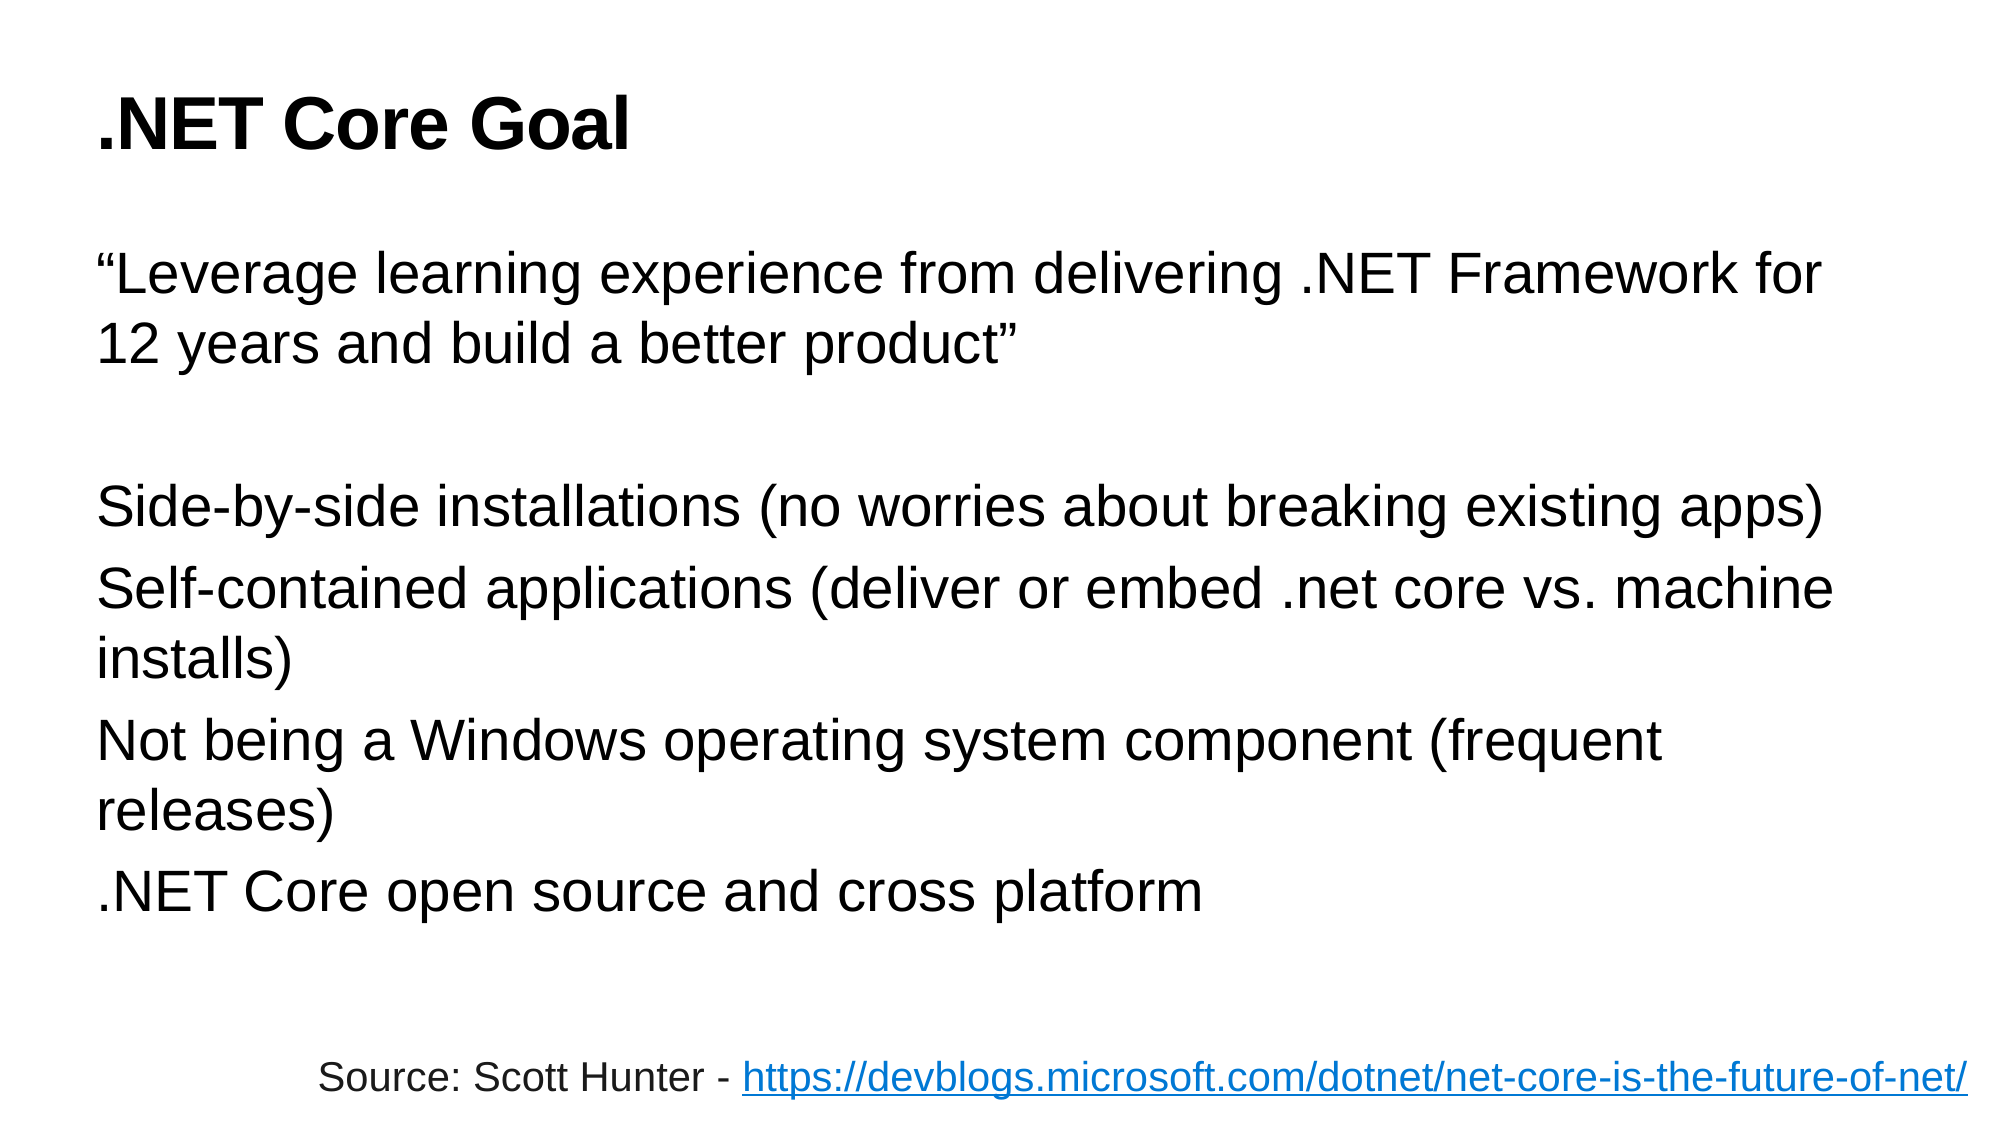

# .NET Core Goal
“Leverage learning experience from delivering .NET Framework for 12 years and build a better product”

Side-by-side installations (no worries about breaking existing apps)
Self-contained applications (deliver or embed .net core vs. machine installs)
Not being a Windows operating system component (frequent releases)
.NET Core open source and cross platform
Source: Scott Hunter - https://devblogs.microsoft.com/dotnet/net-core-is-the-future-of-net/